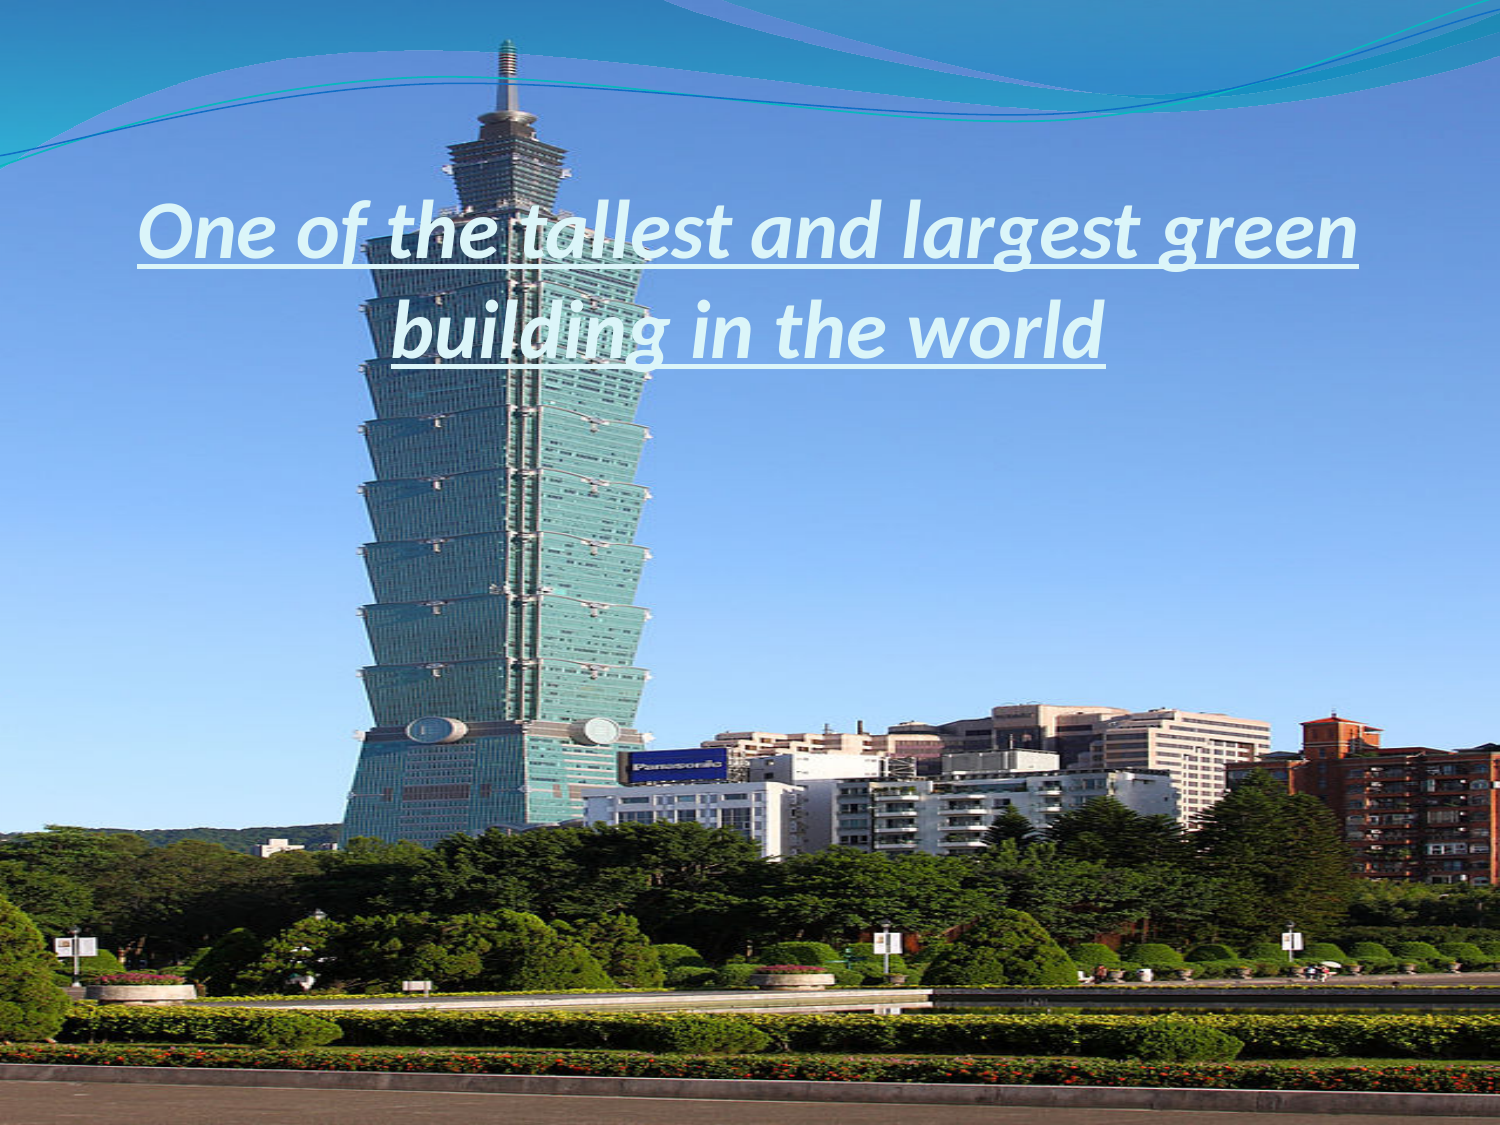

# One of the tallest and largest green building in the world